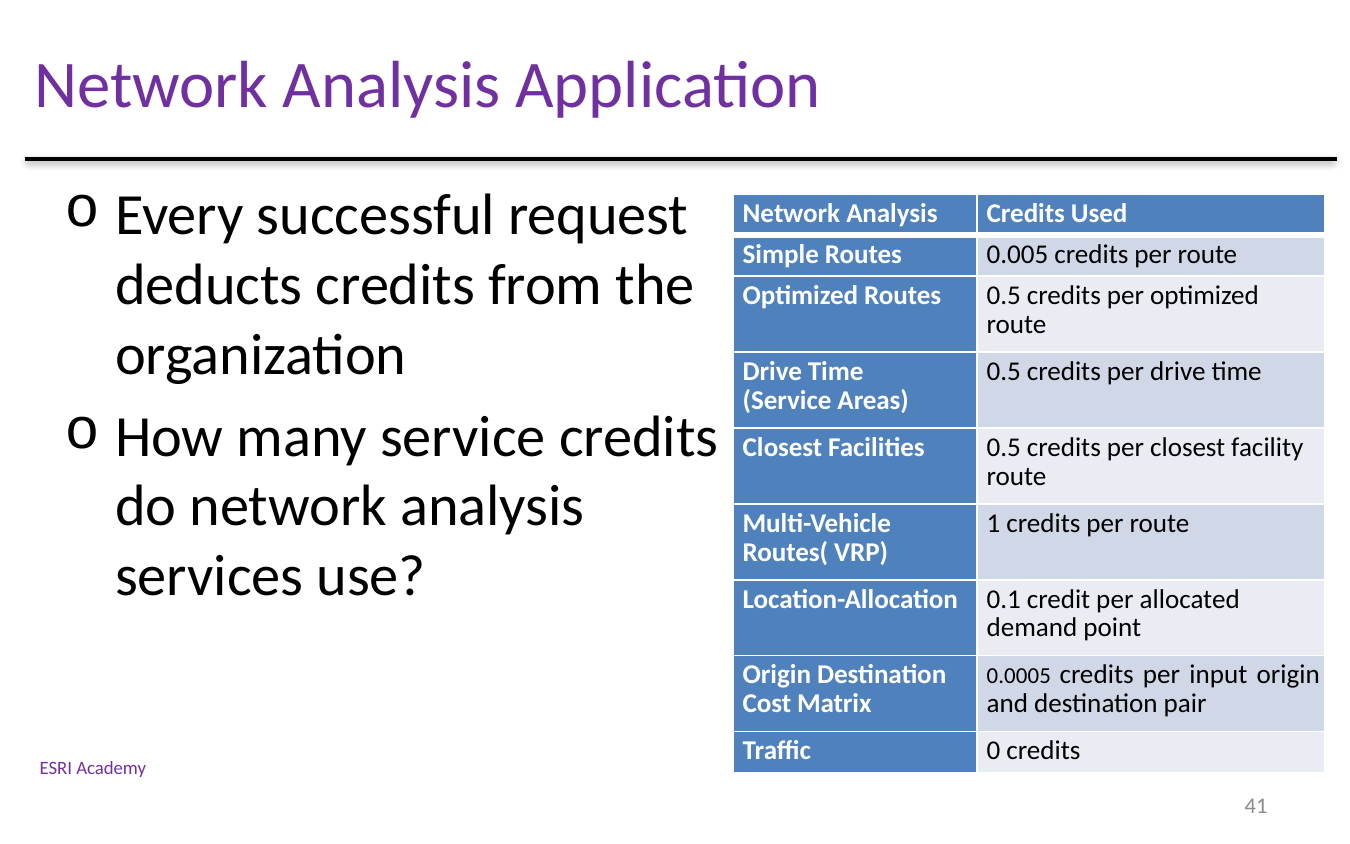

Network Analysis Application
Every successful request deducts credits from the organization
How many service credits do network analysis services use?

| Network Analysis | Credits Used |
| --- | --- |
| Simple Routes | 0.005 credits per route |
| Optimized Routes | 0.5 credits per optimized route |
| Drive Time (Service Areas) | 0.5 credits per drive time |
| Closest Facilities | 0.5 credits per closest facility route |
| Multi-Vehicle Routes( VRP) | 1 credits per route |
| Location-Allocation | 0.1 credit per allocated demand point |
| Origin Destination Cost Matrix | 0.0005 credits per input origin and destination pair |
| Traffic | 0 credits |

ESRI Academy
41